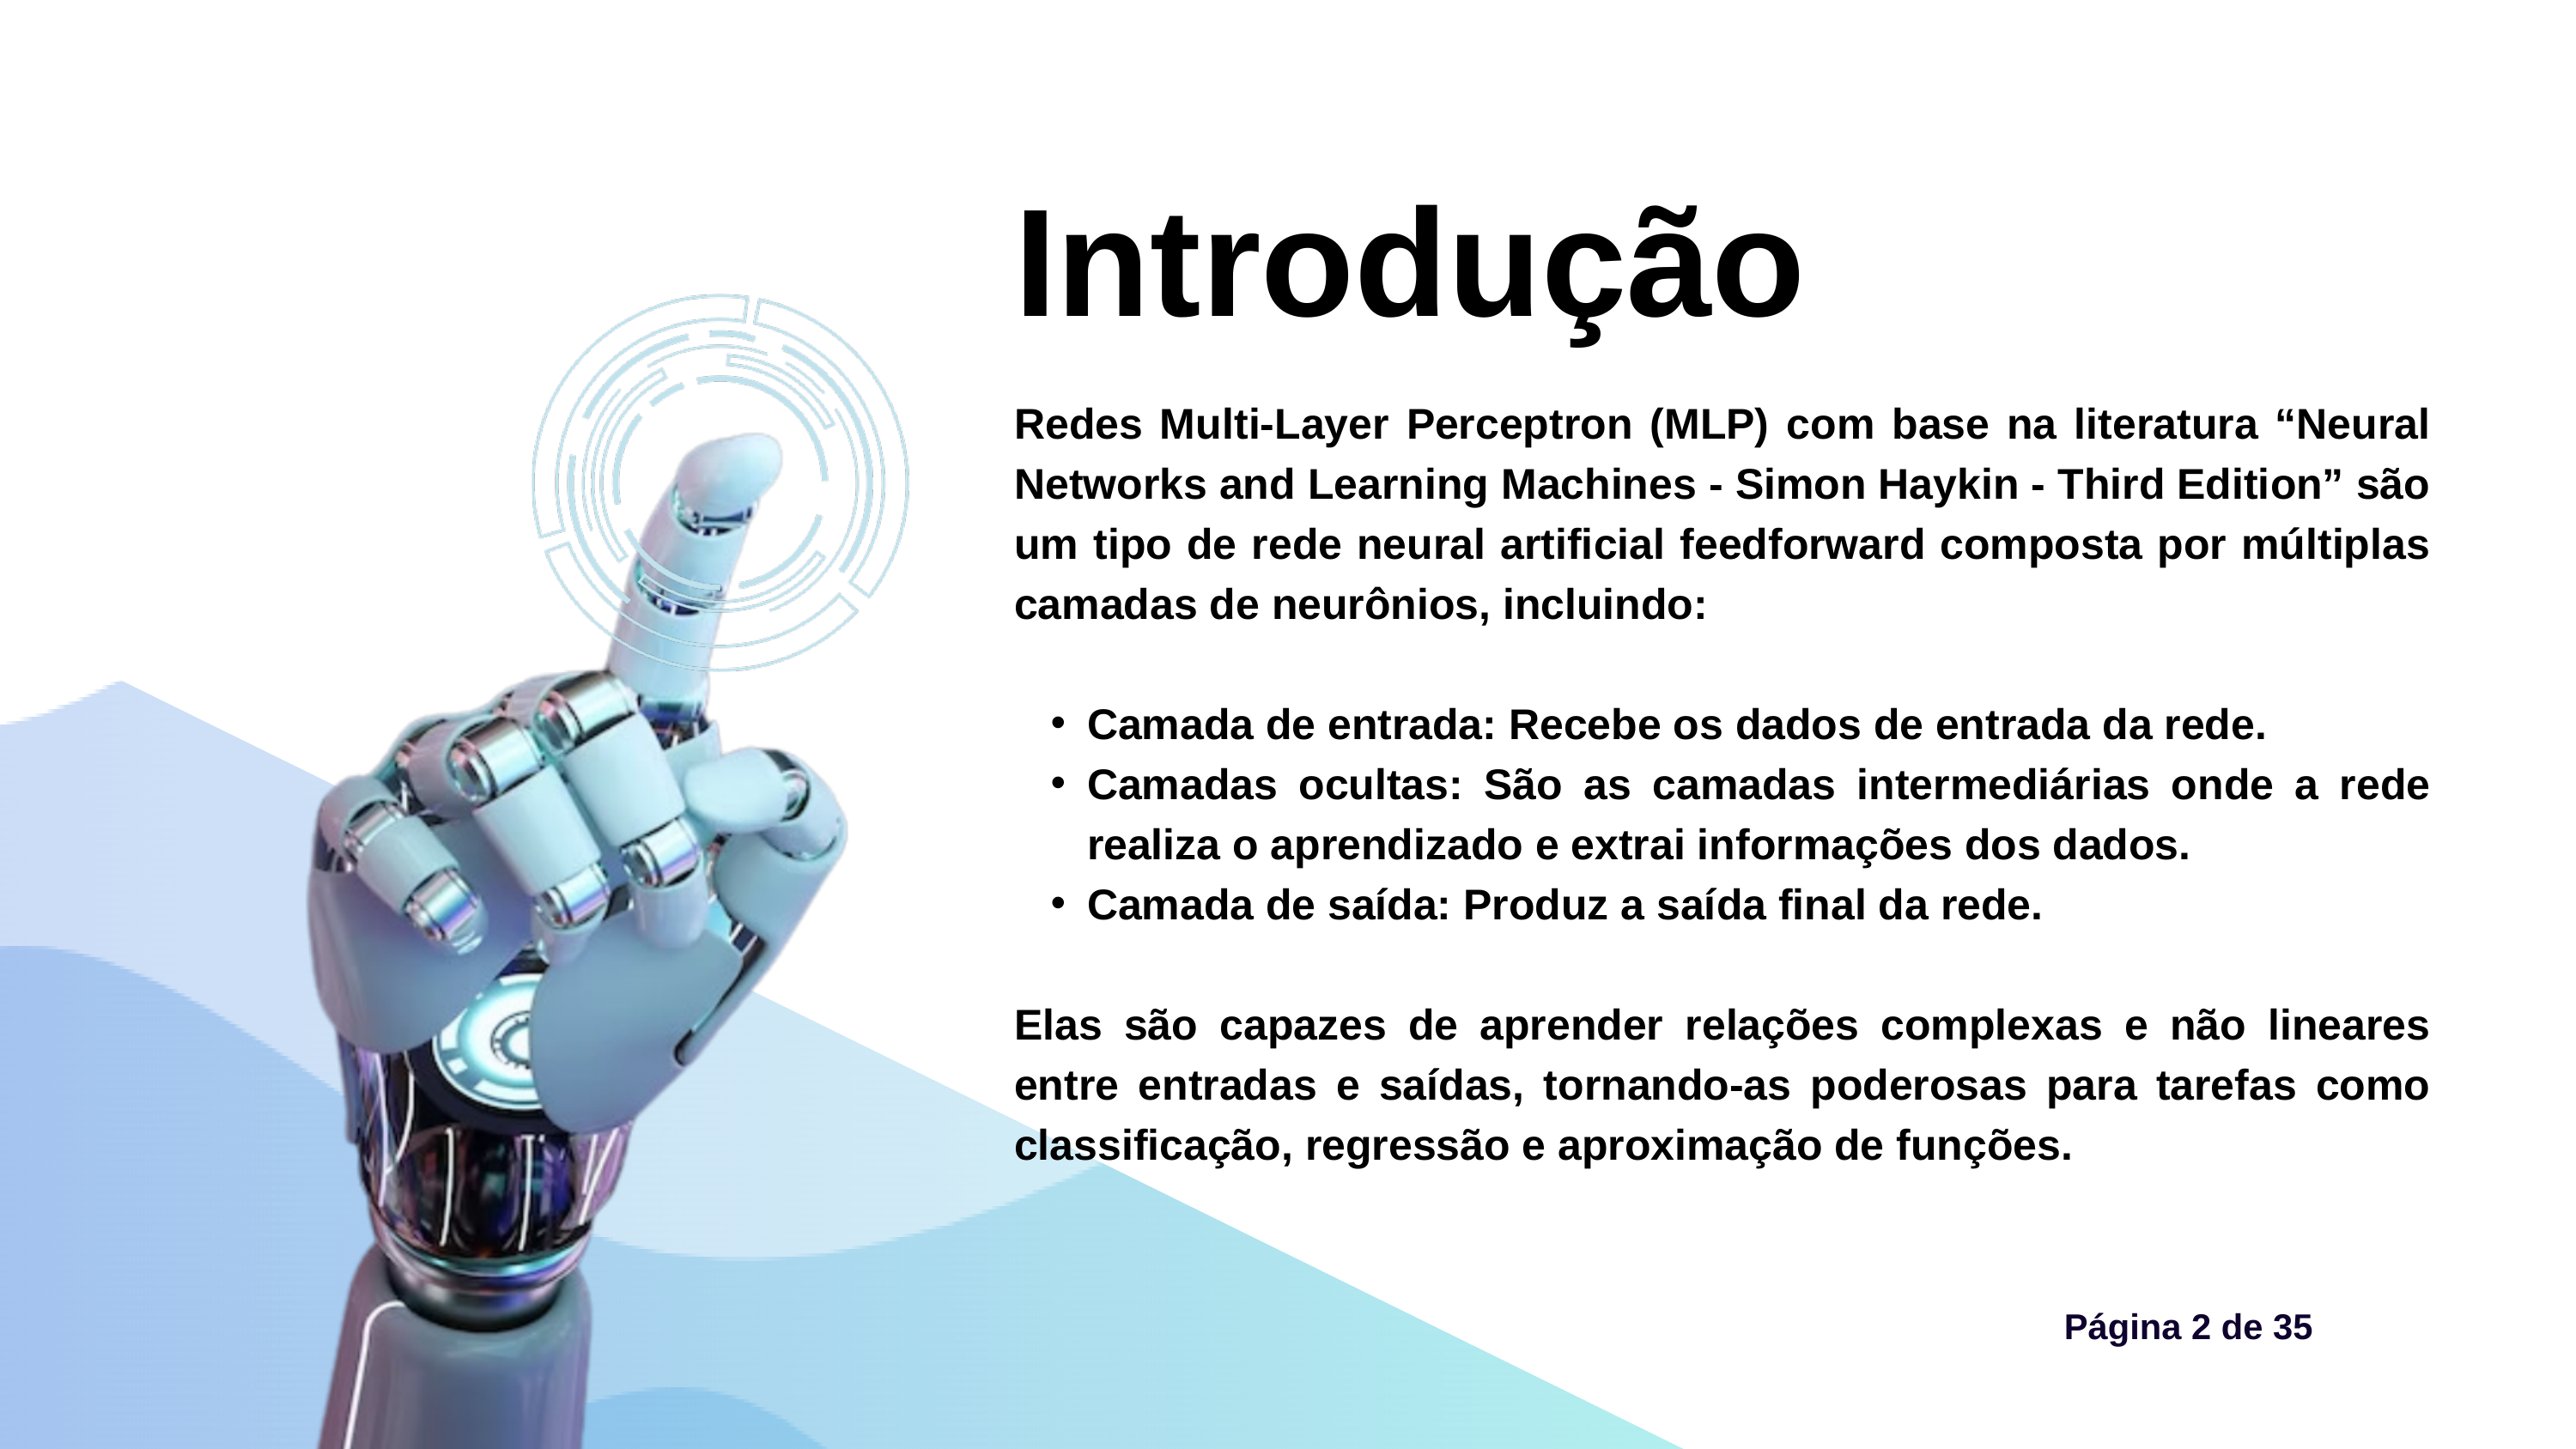

Introdução

Redes Multi-Layer Perceptron (MLP) com base na literatura “Neural Networks and Learning Machines - Simon Haykin - Third Edition” são um tipo de rede neural artificial feedforward composta por múltiplas camadas de neurônios, incluindo:

Camada de entrada: Recebe os dados de entrada da rede.
Camadas ocultas: São as camadas intermediárias onde a rede realiza o aprendizado e extrai informações dos dados.
Camada de saída: Produz a saída final da rede.

Elas são capazes de aprender relações complexas e não lineares entre entradas e saídas, tornando-as poderosas para tarefas como classificação, regressão e aproximação de funções.

Página 2 de 35